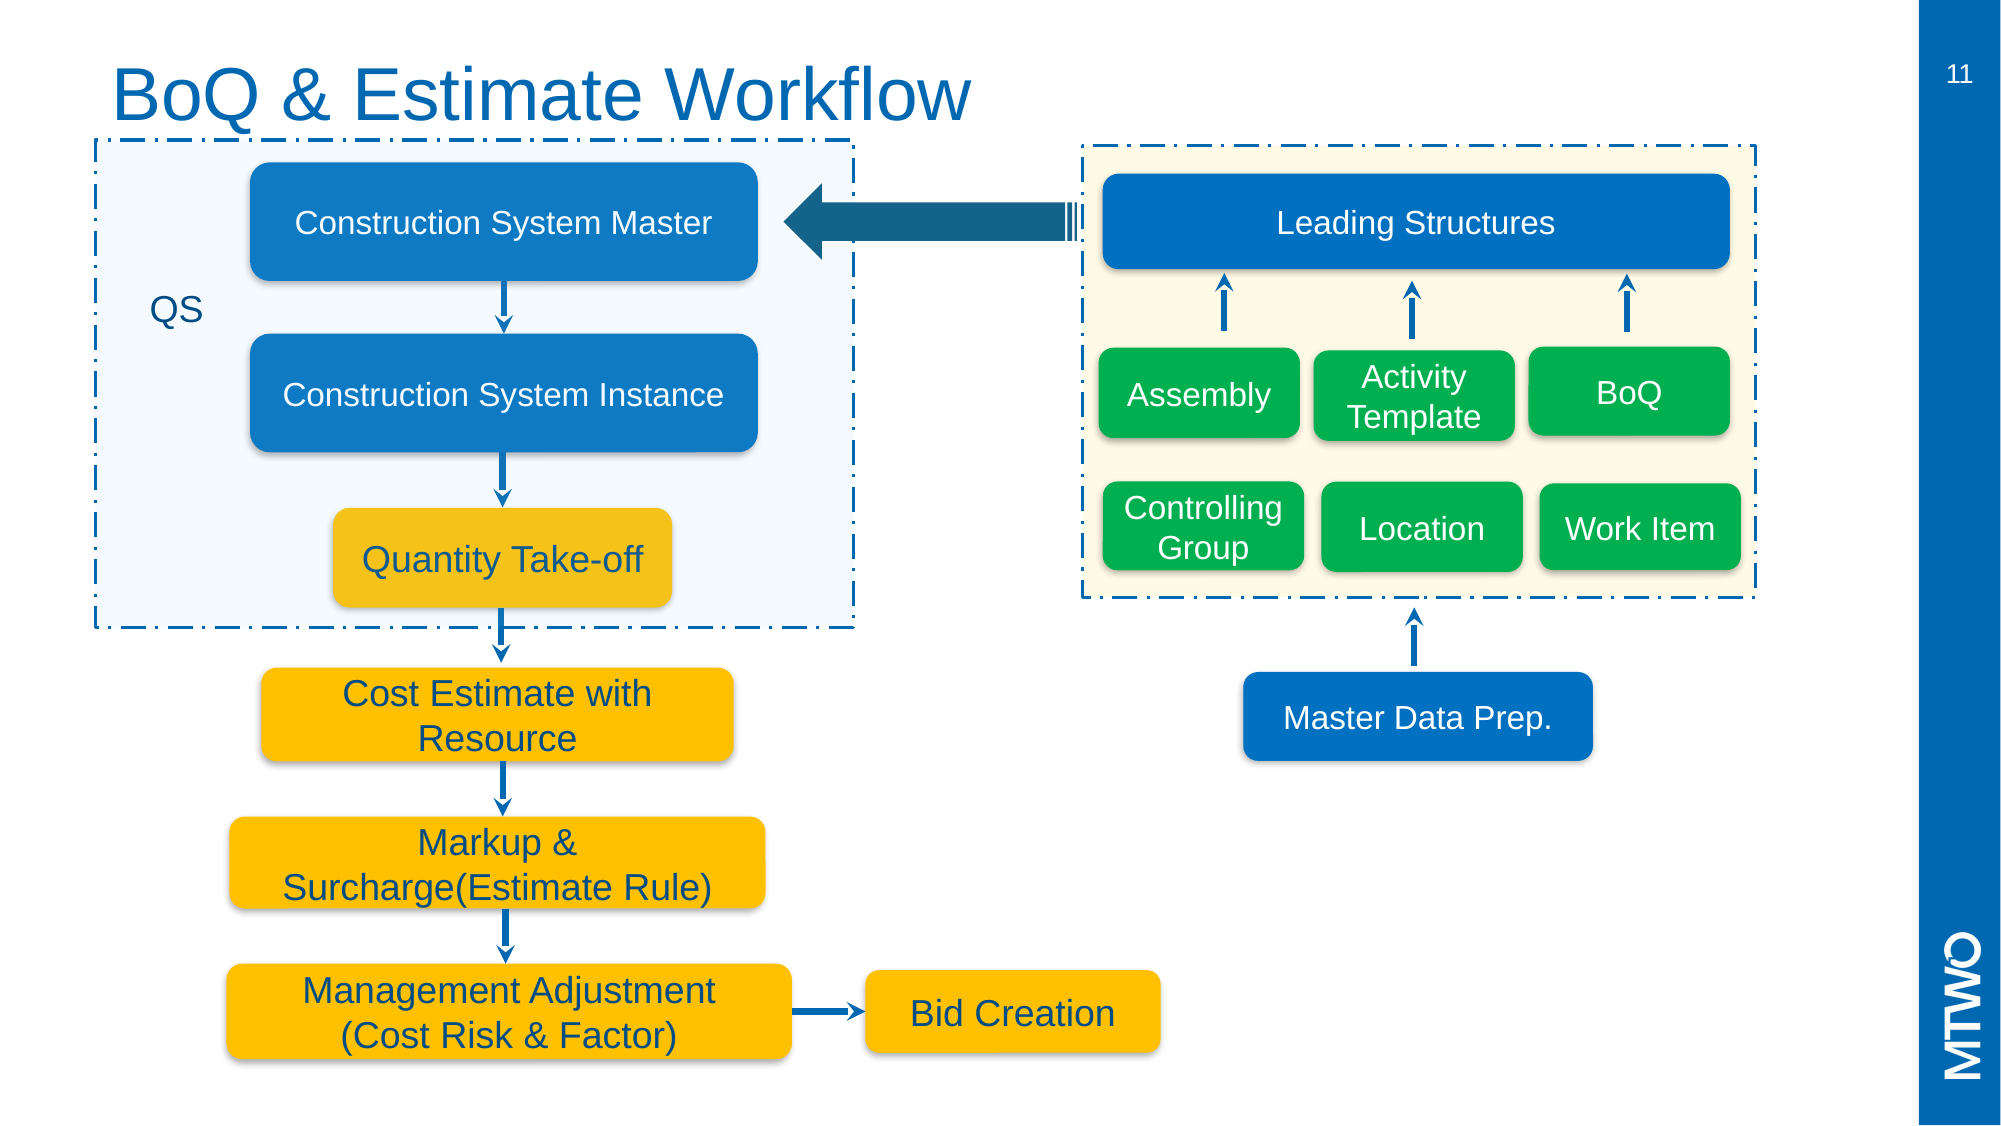

# BoQ & Estimate Workflow
11

Construction System Master
Leading Structures

QS
Construction System Instance
BoQ
Assembly
Activity Template
Controlling Group
Location
Work Item
Quantity Take-off
Cost Estimate with Resource
Master Data Prep.
Markup & Surcharge(Estimate Rule)
Management Adjustment
(Cost Risk & Factor)
Bid Creation